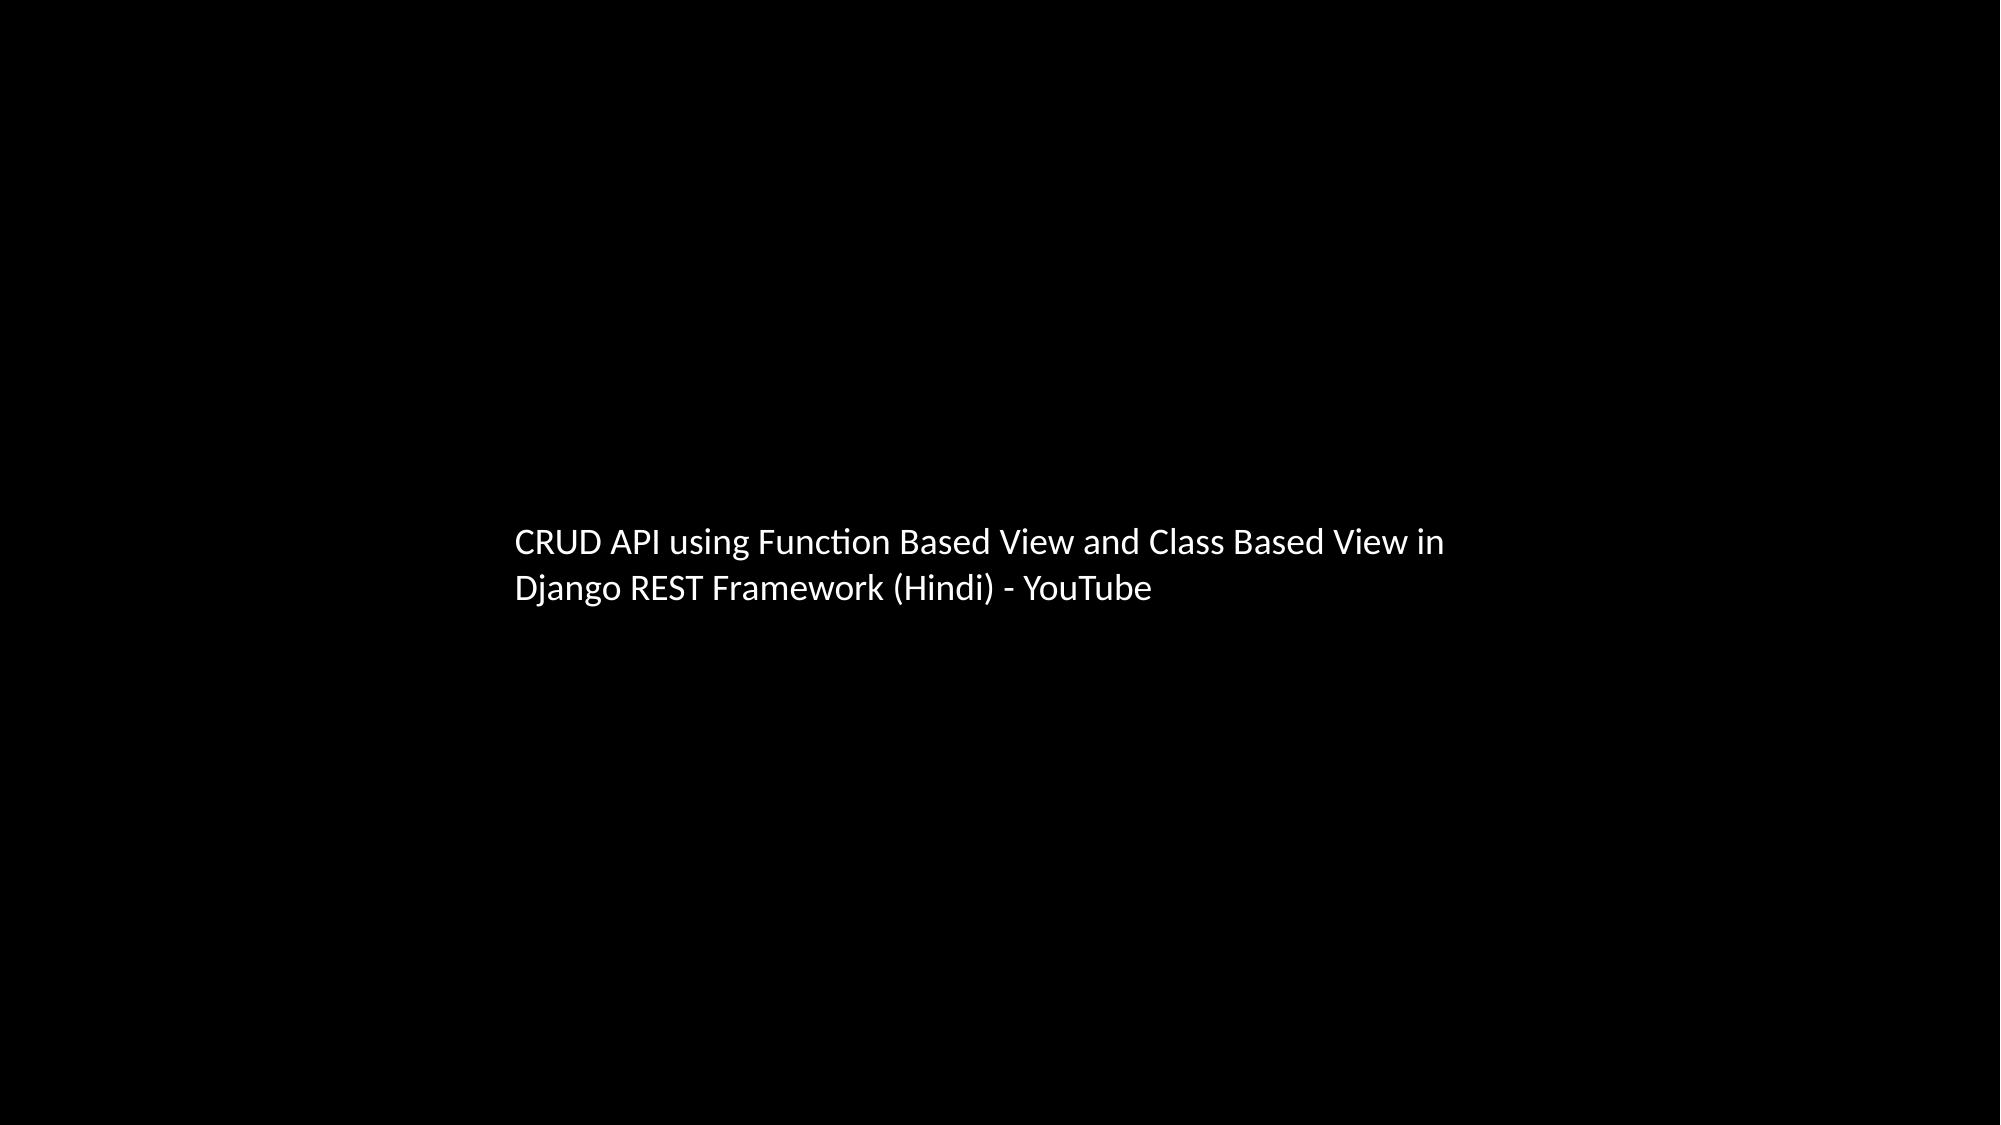

CRUD API using Function Based View and Class Based View in Django REST Framework (Hindi) - YouTube